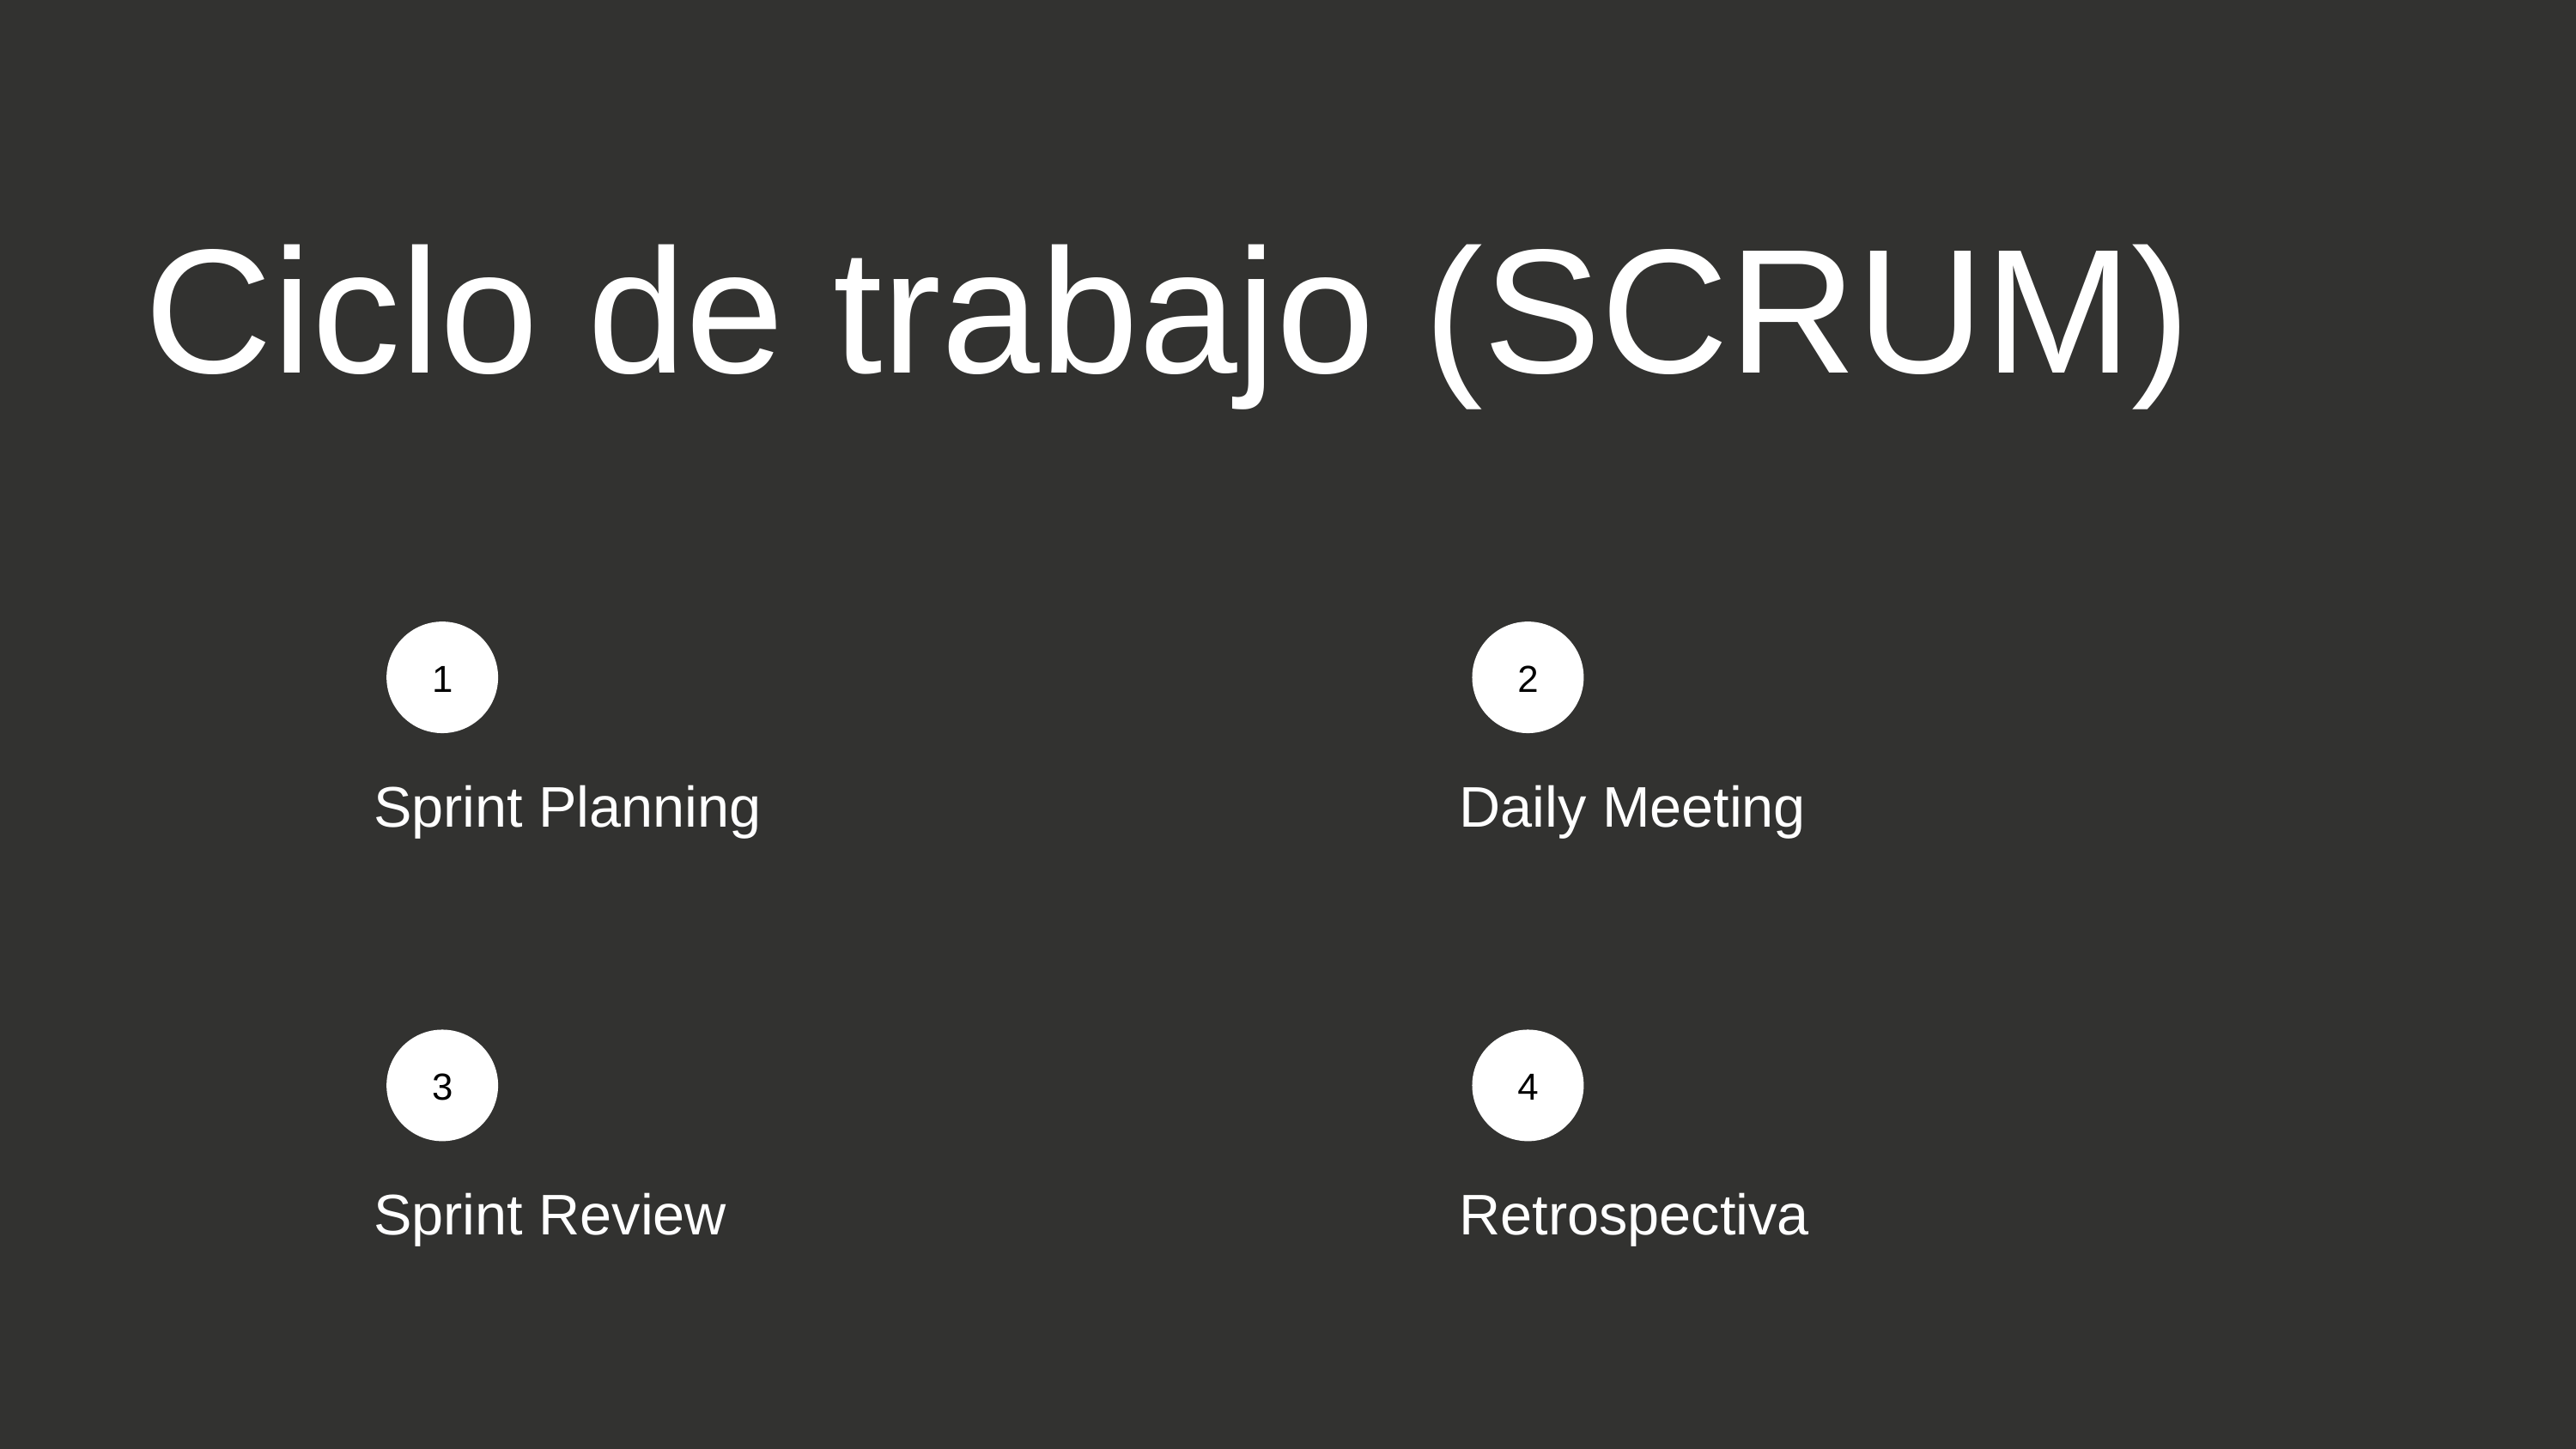

Ciclo de trabajo (SCRUM)

1
Sprint Planning

2
Daily Meeting

3
Sprint Review

4
Retrospectiva